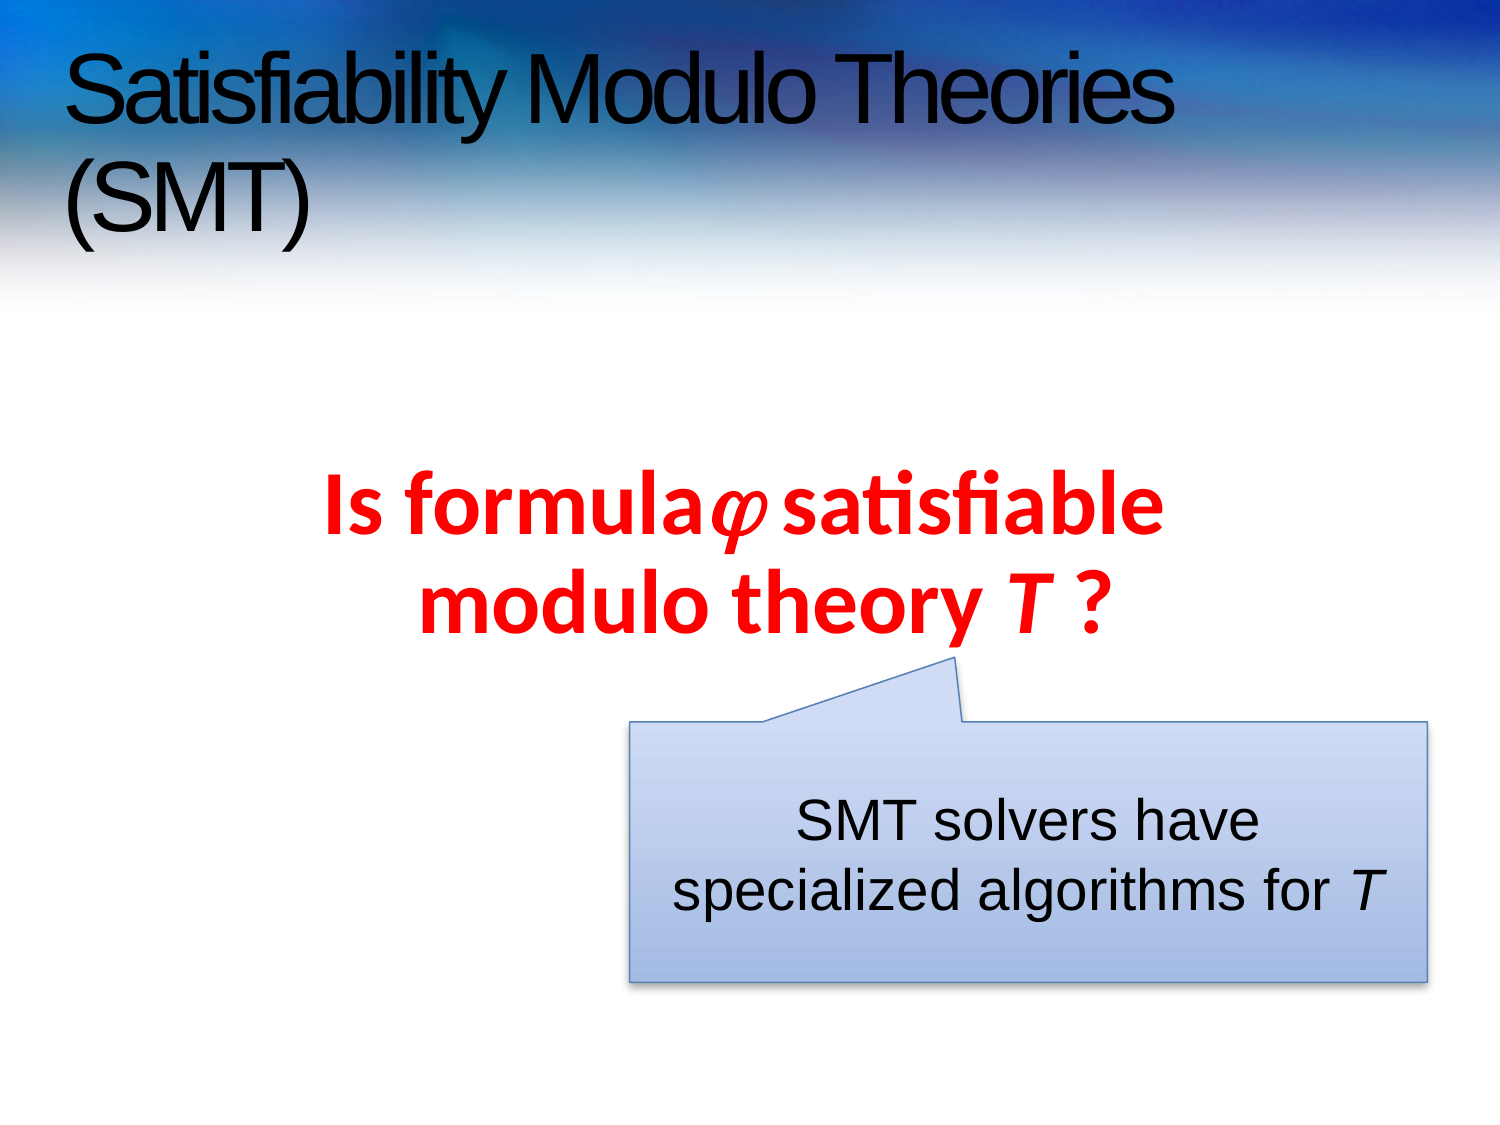

# Satisfiability Modulo Theories (SMT)
Is formulaϕ satisfiable modulo theory T ?
SMT solvers have specialized algorithms for T